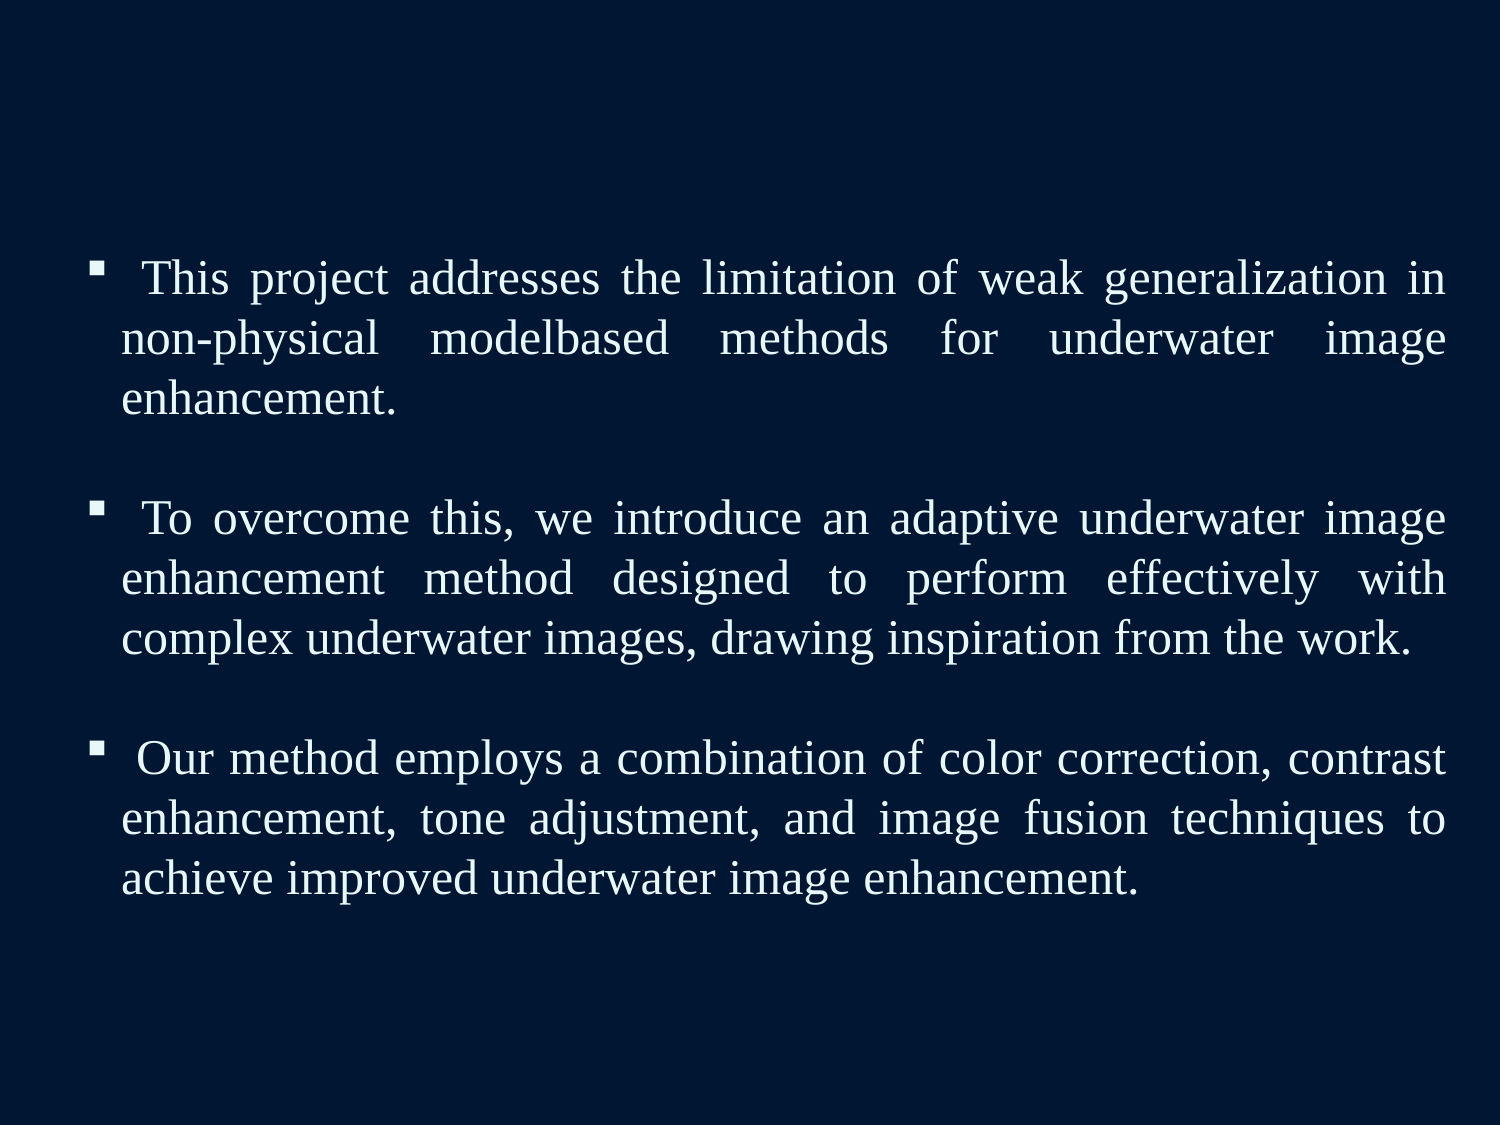

This project addresses the limitation of weak generalization in non-physical modelbased methods for underwater image enhancement.

 To overcome this, we introduce an adaptive underwater image enhancement method designed to perform effectively with complex underwater images, drawing inspiration from the work.

 Our method employs a combination of color correction, contrast enhancement, tone adjustment, and image fusion techniques to achieve improved underwater image enhancement.